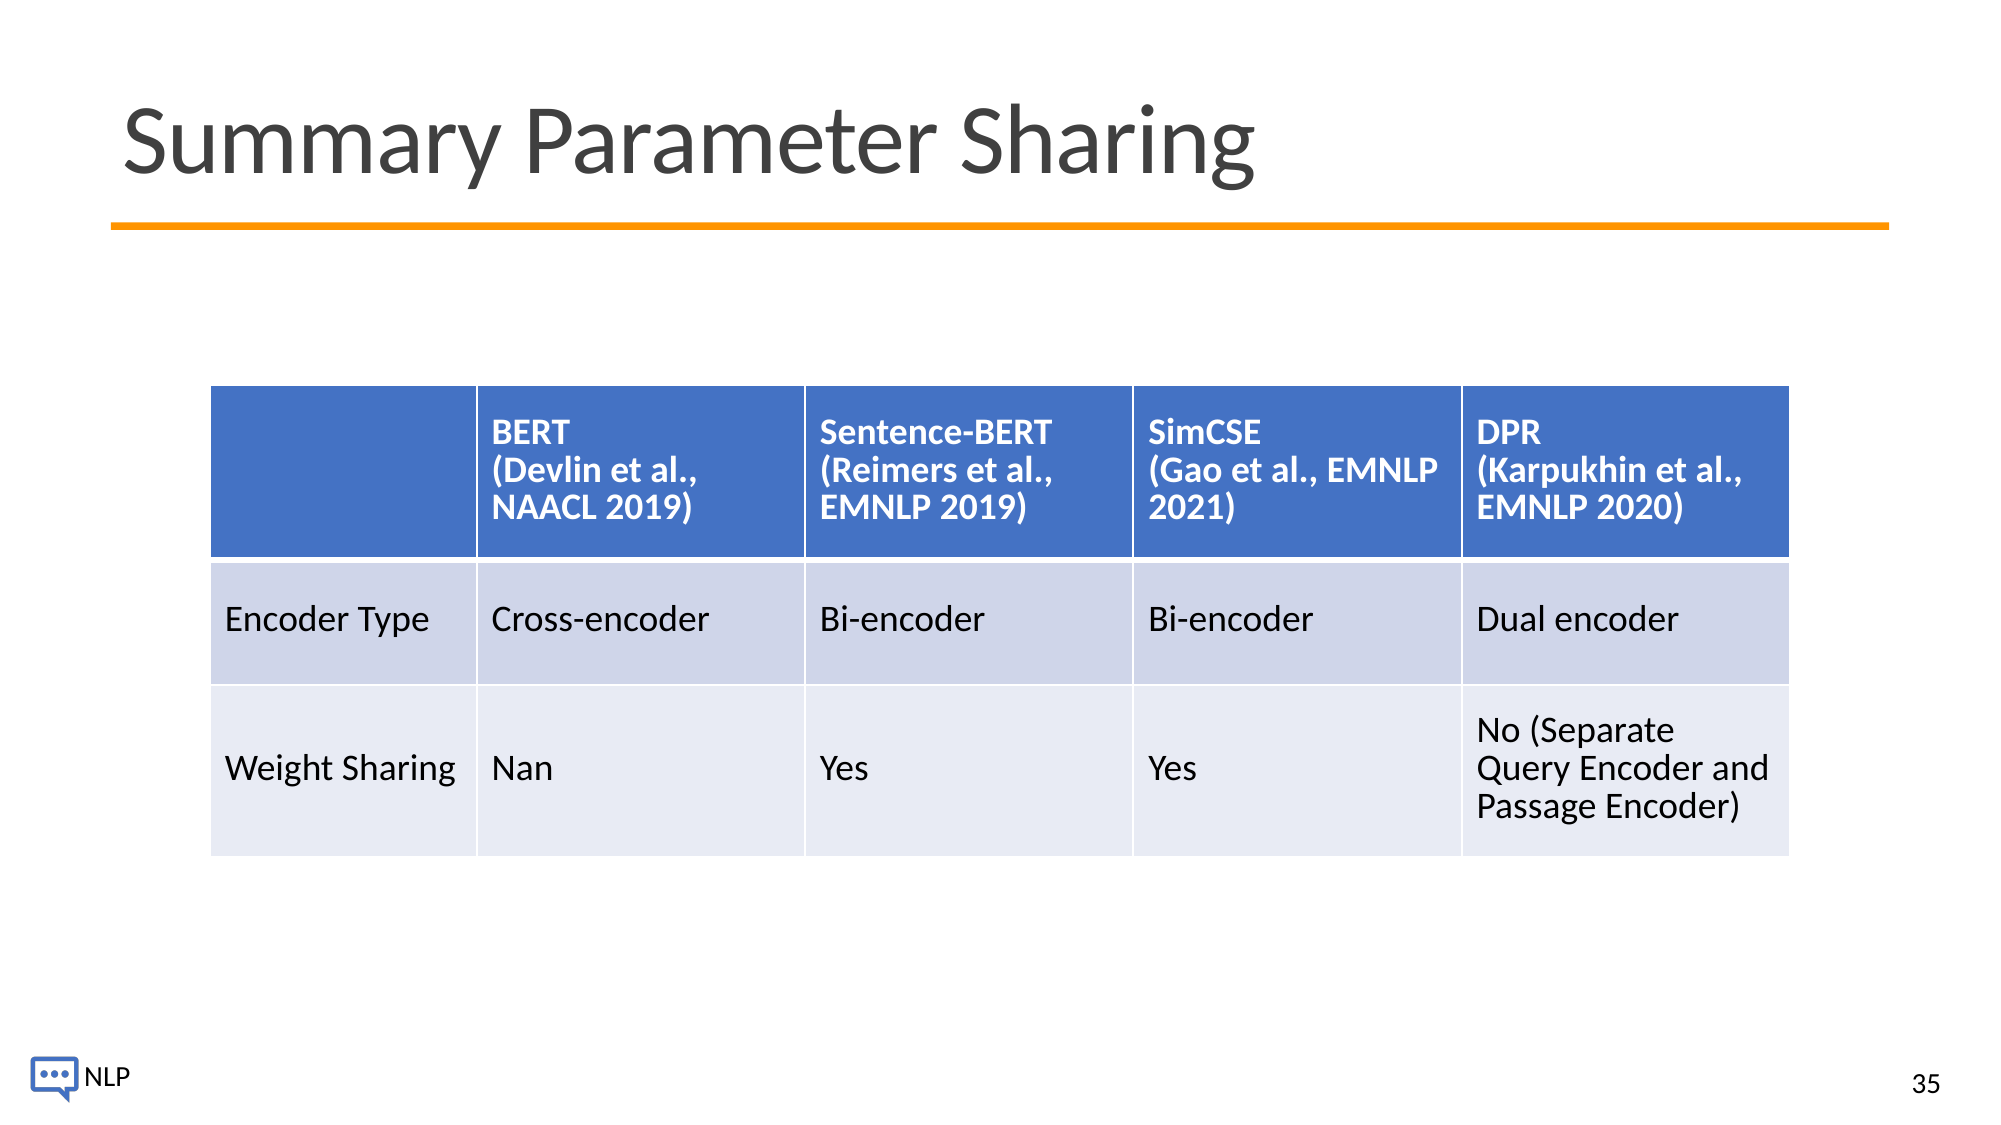

# Summary Parameter Sharing
|  | BERT (Devlin et al., NAACL 2019) | Sentence-BERT (Reimers et al., EMNLP 2019) | SimCSE (Gao et al., EMNLP 2021) | DPR (Karpukhin et al., EMNLP 2020) |
| --- | --- | --- | --- | --- |
| Encoder Type | Cross-encoder | Bi-encoder | Bi-encoder | Dual encoder |
| Weight Sharing | Nan | Yes | Yes | No (Separate Query Encoder and Passage Encoder) |
35